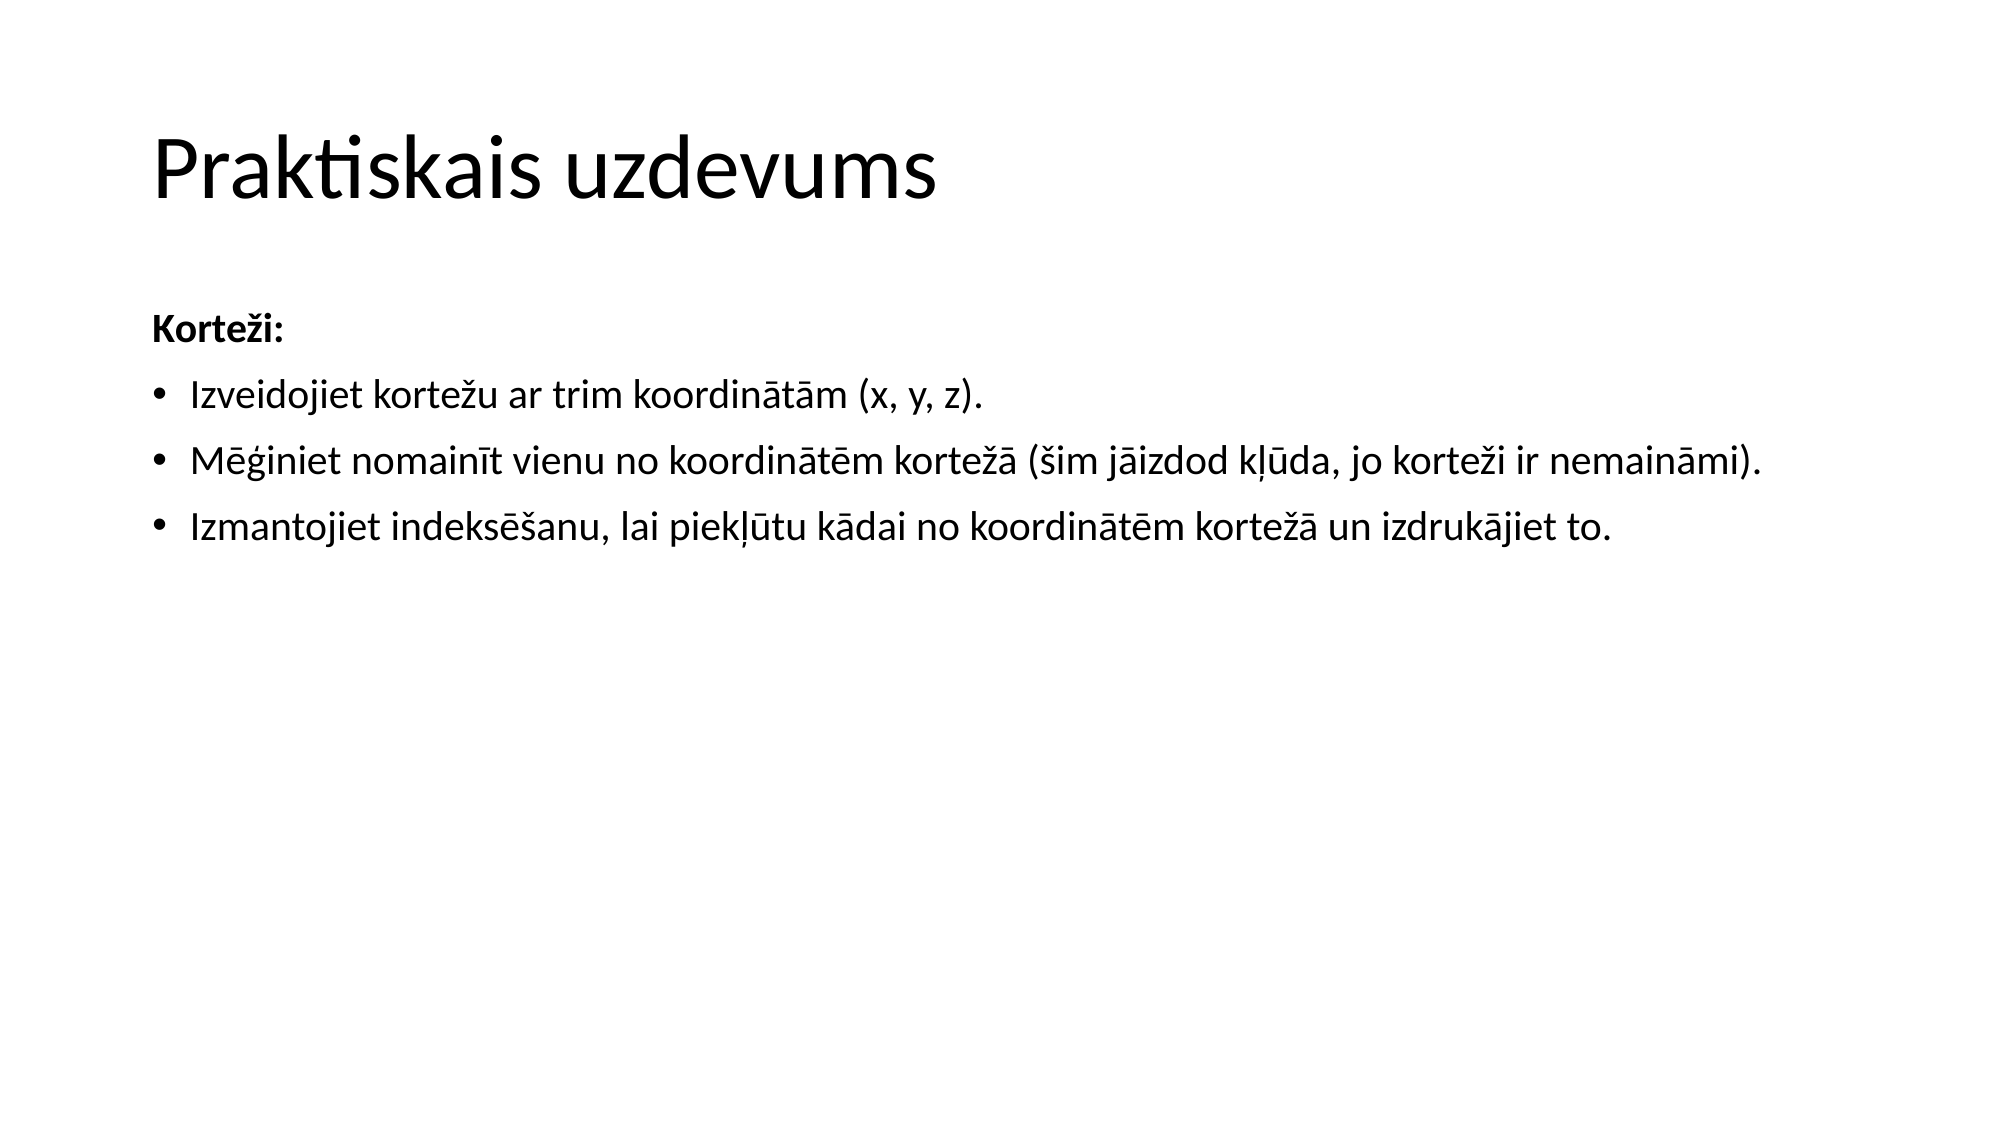

# Praktiskais uzdevums
Korteži:
Izveidojiet kortežu ar trim koordinātām (x, y, z).
Mēģiniet nomainīt vienu no koordinātēm kortežā (šim jāizdod kļūda, jo korteži ir nemaināmi).
Izmantojiet indeksēšanu, lai piekļūtu kādai no koordinātēm kortežā un izdrukājiet to.